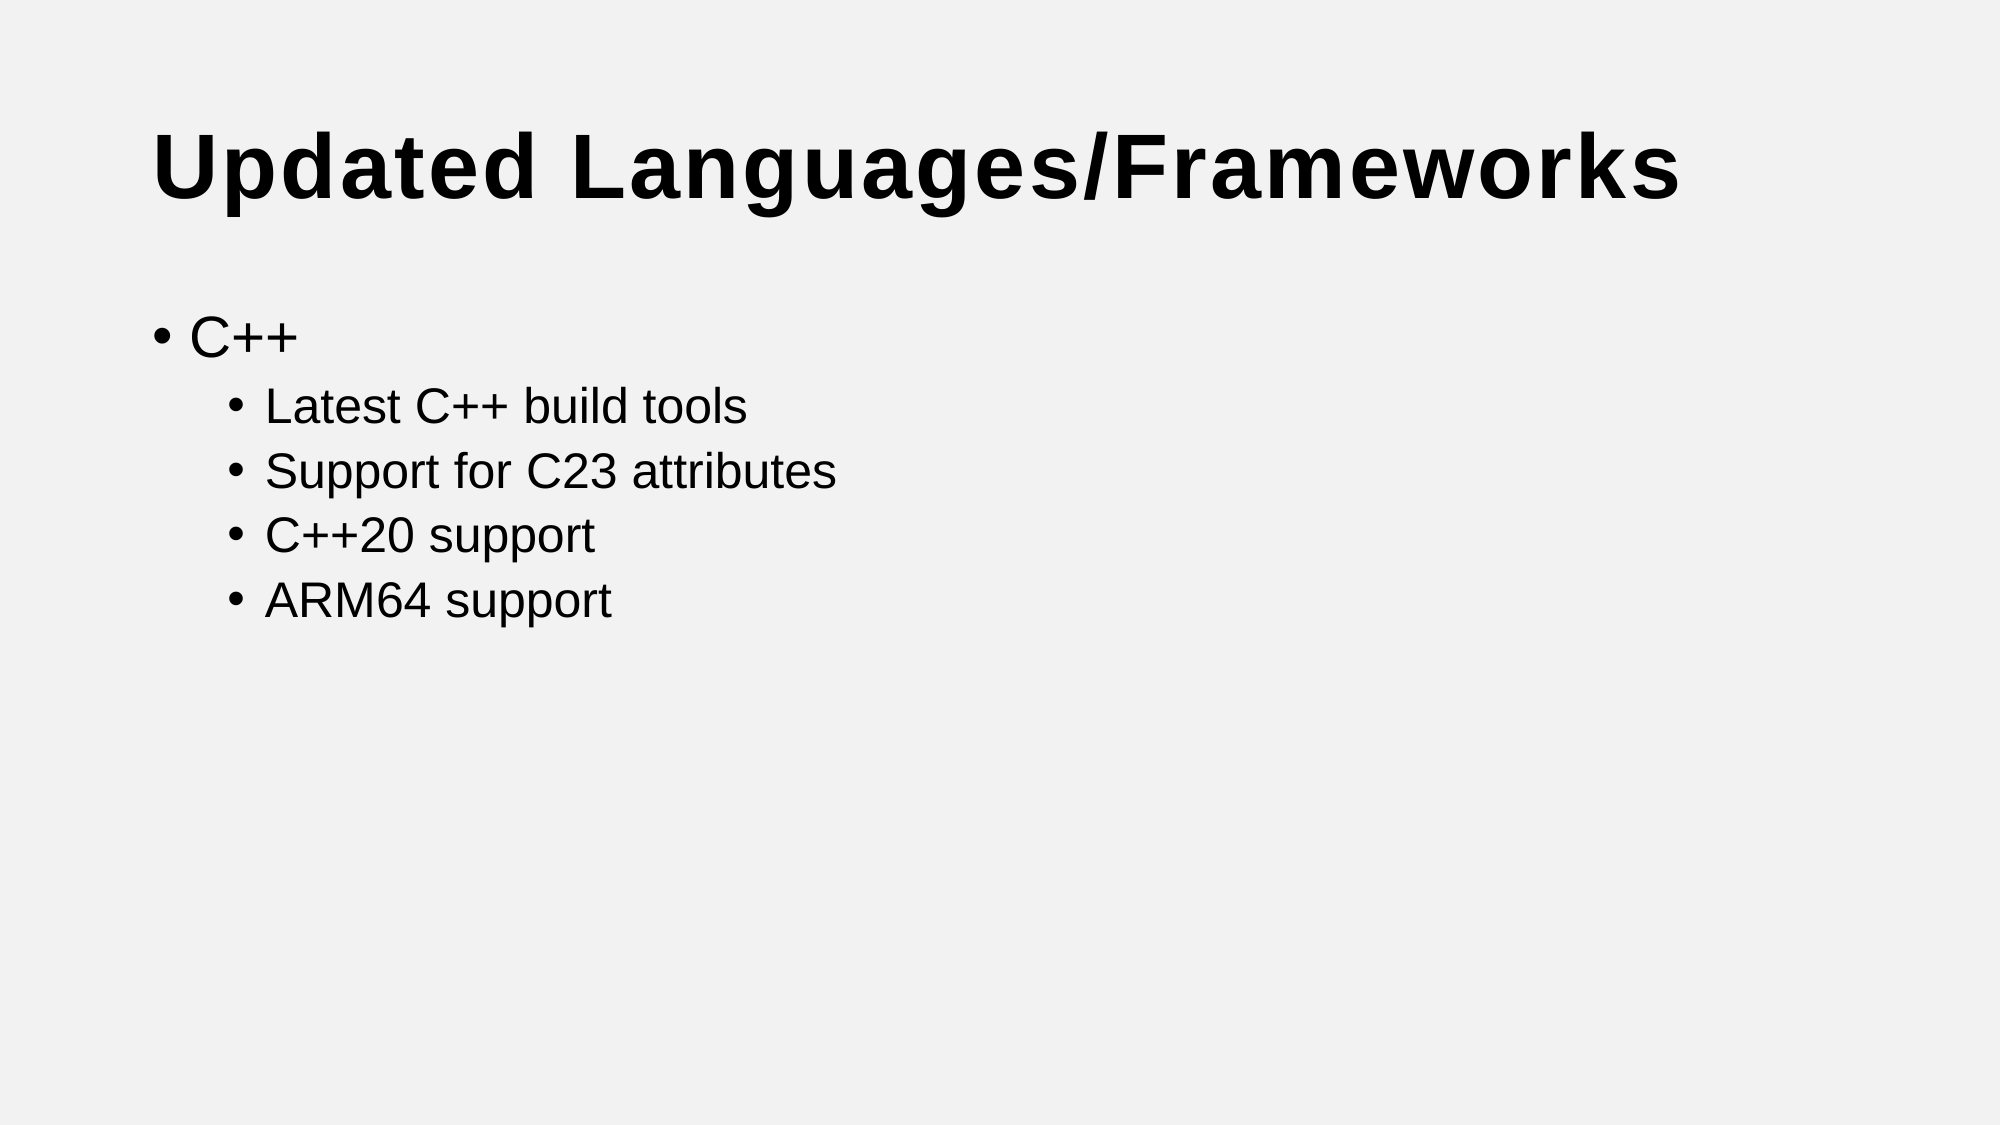

# Updated Languages/Frameworks
C++
Latest C++ build tools
Support for C23 attributes
C++20 support
ARM64 support